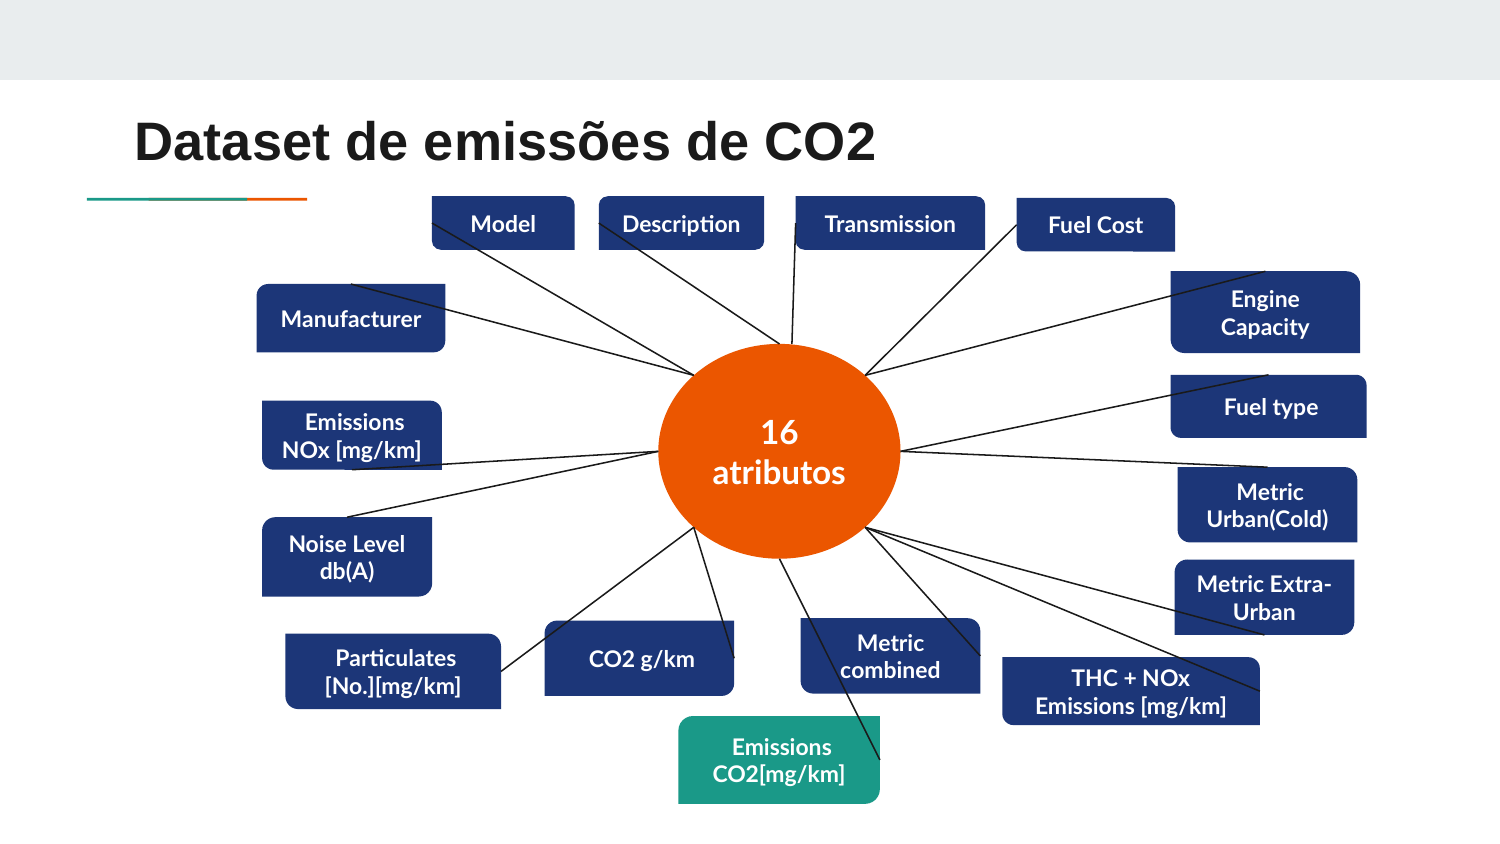

# Dataset de emissões de CO2
Model
Description
Transmission
Fuel Cost
Engine Capacity
Manufacturer
16 atributos
 Fuel type
 Emissions NOx [mg/km]
 Metric Urban(Cold)
Noise Level db(A)
Metric Extra-Urban
Metric combined
 CO2 g/km
 Particulates
[No.][mg/km]
THC + NOx Emissions [mg/km]
 Emissions CO2[mg/km]